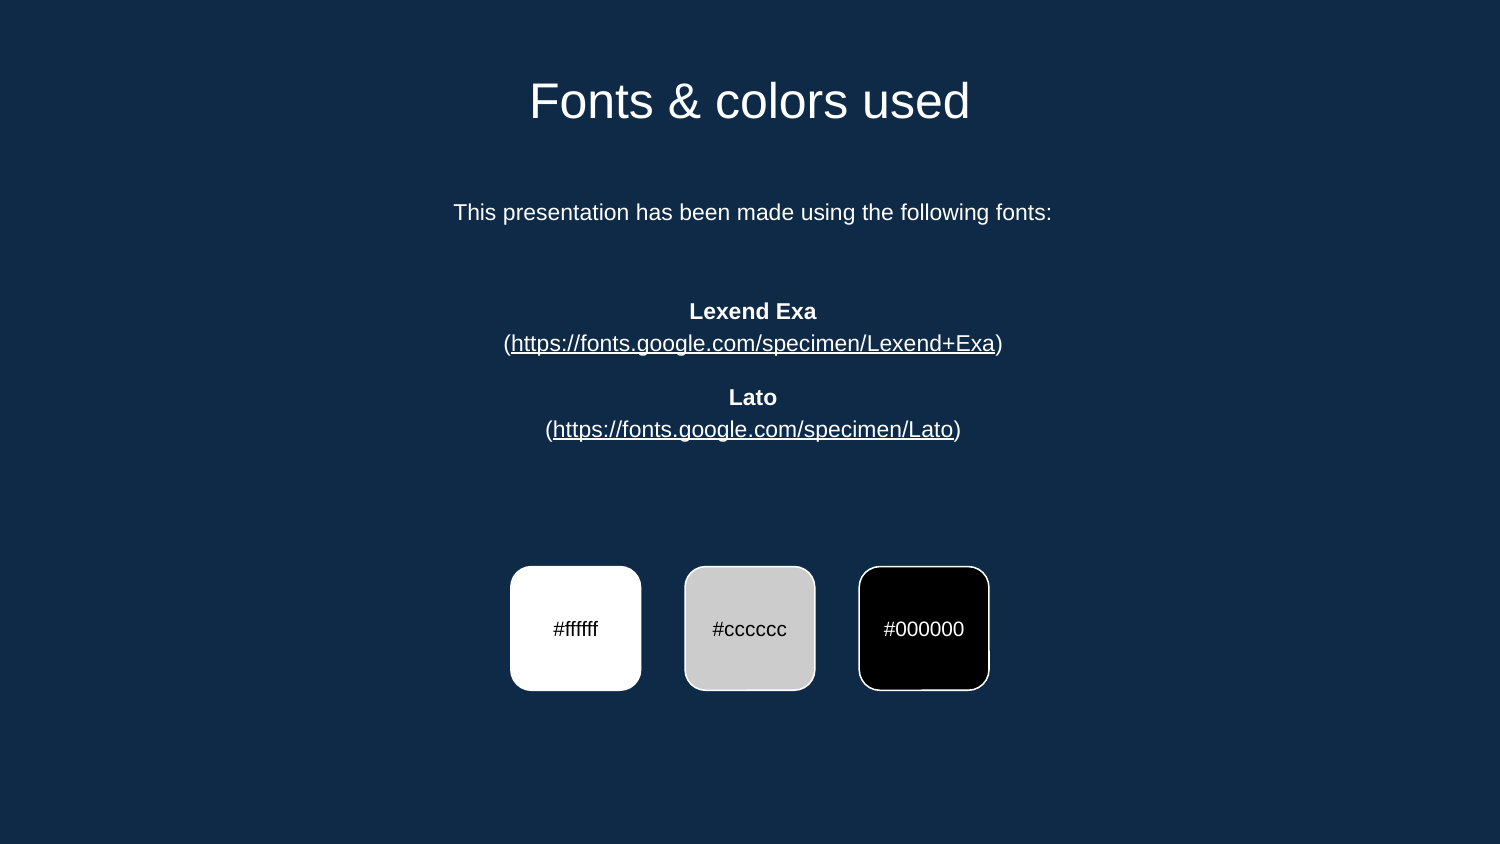

# Fonts & colors used
This presentation has been made using the following fonts:

Lexend Exa
(https://fonts.google.com/specimen/Lexend+Exa)

Lato
(https://fonts.google.com/specimen/Lato)

#ffffff
#cccccc
#000000